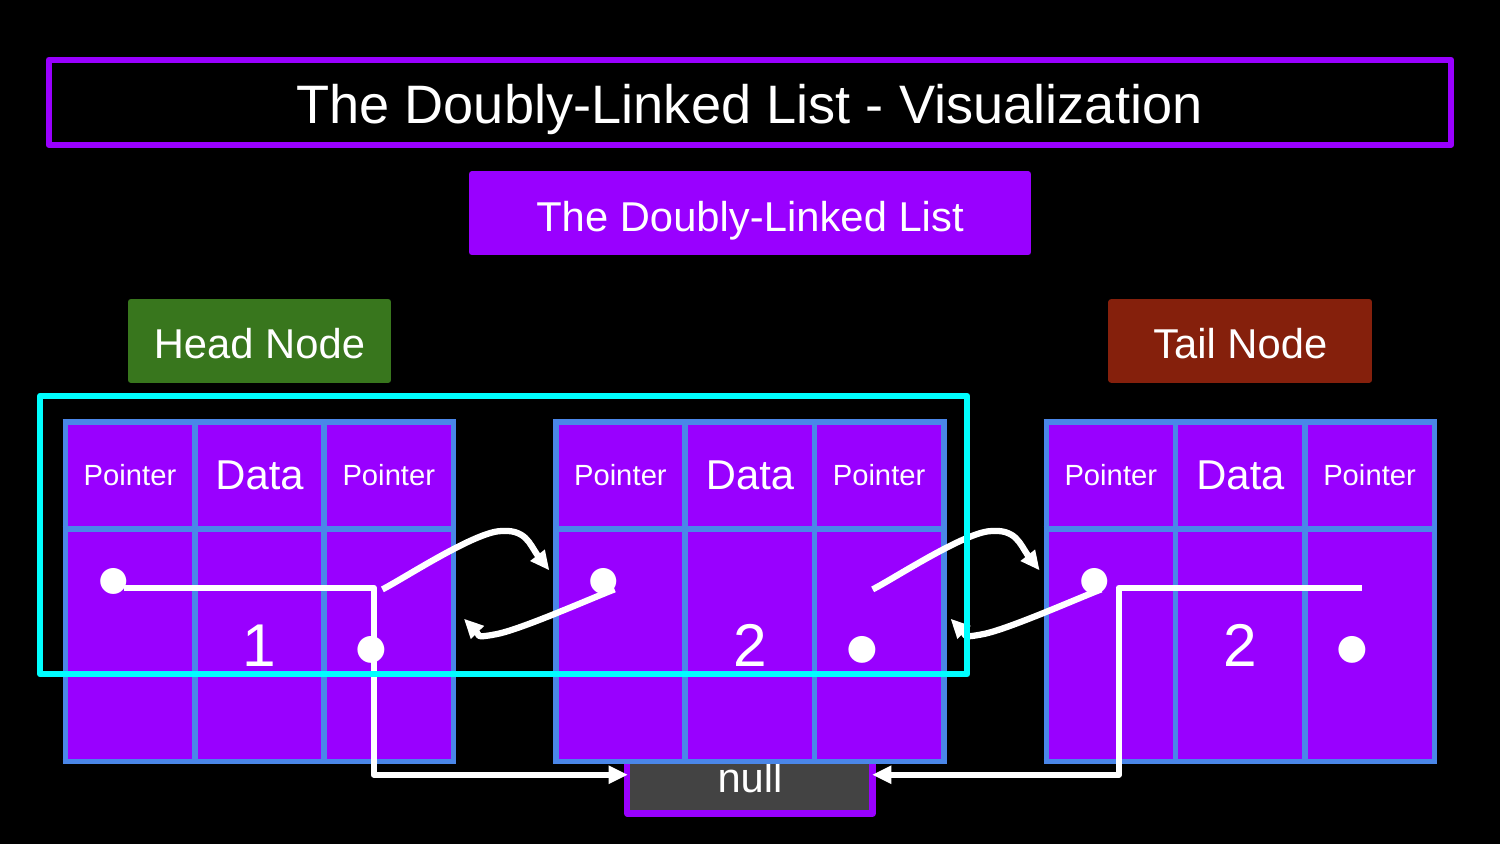

# The Doubly-Linked List - Visualization
The Doubly-Linked List
Head Node
Tail Node

| Pointer | Data | Pointer |
| --- | --- | --- |
|  | 1 |  |
| Pointer | Data | Pointer |
| --- | --- | --- |
|  | 2 |  |
| Pointer | Data | Pointer |
| --- | --- | --- |
|  | 2 |  |

null